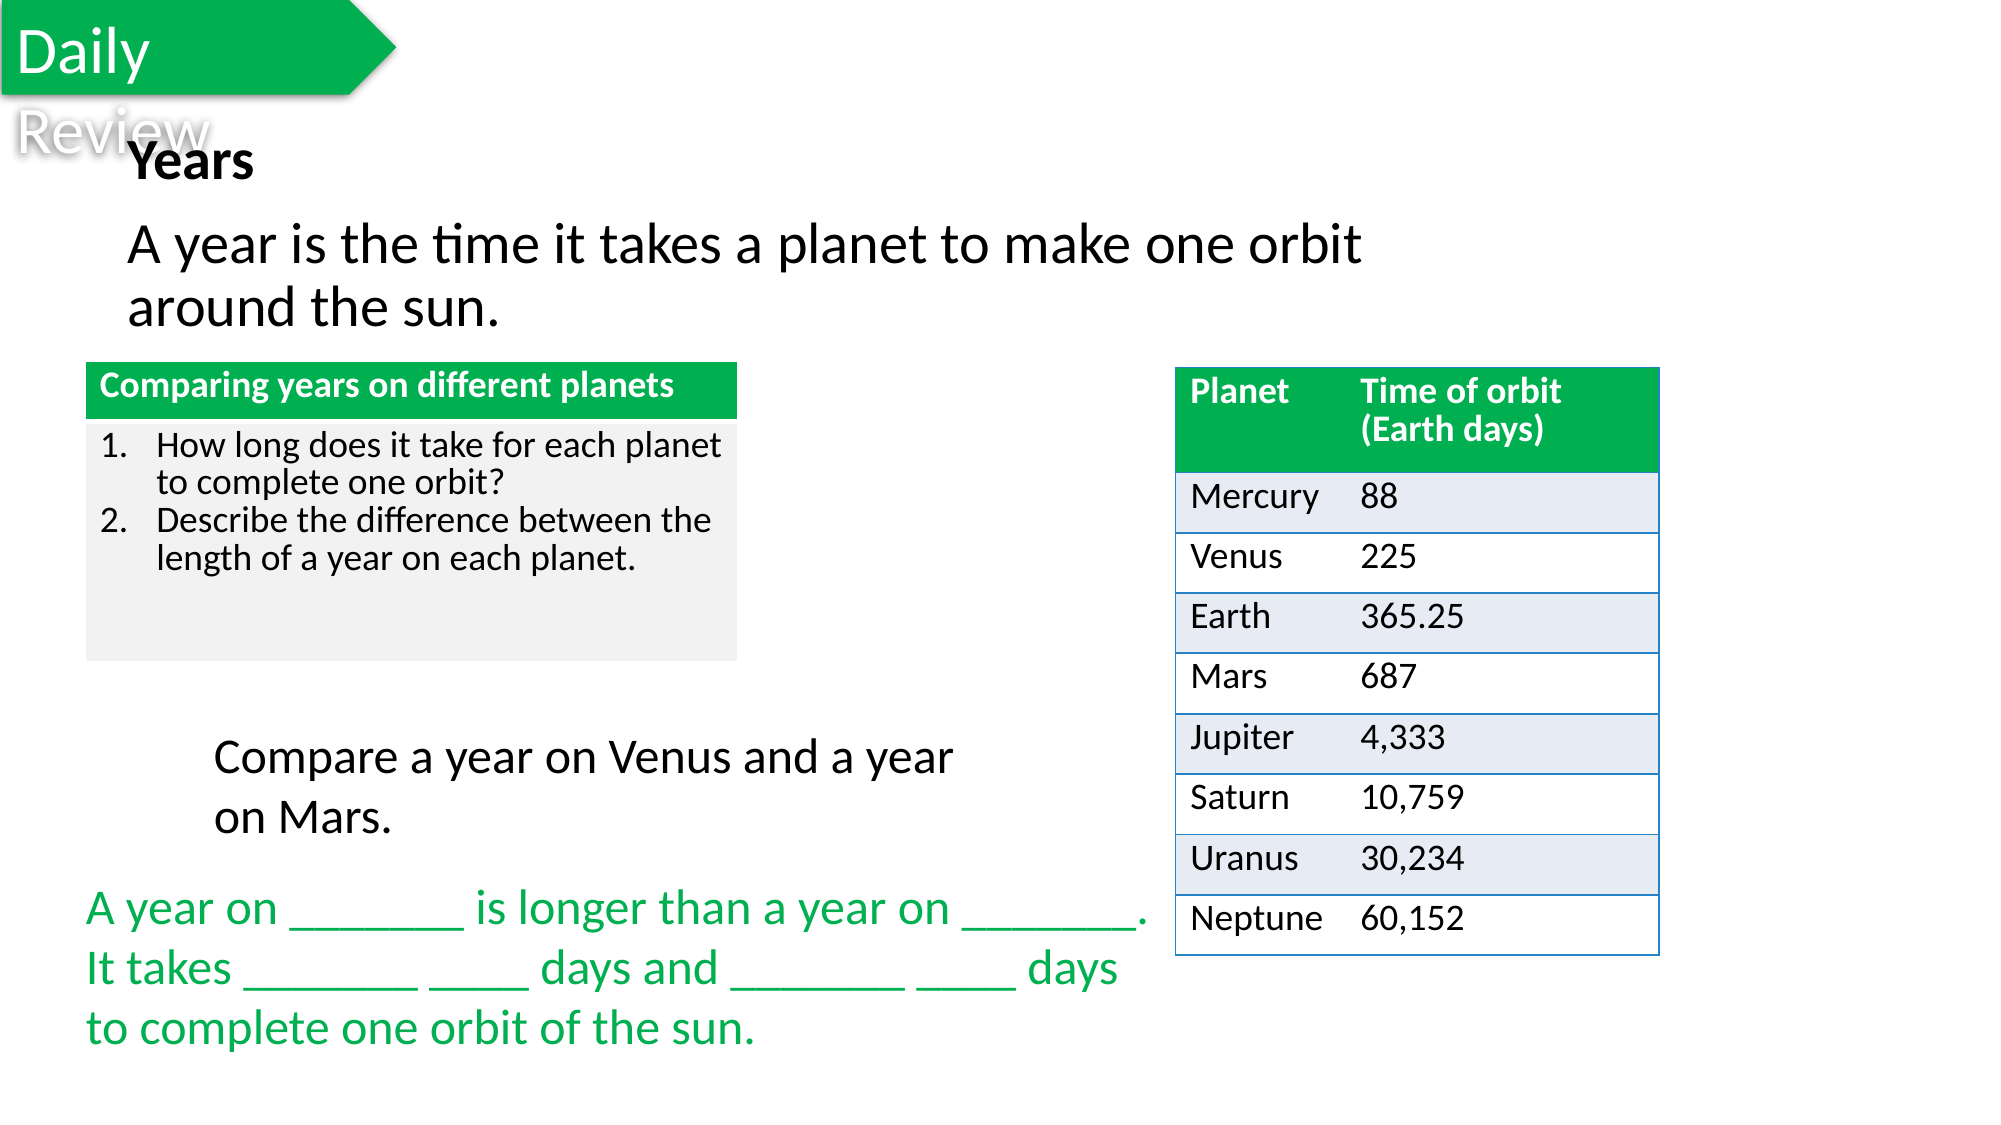

Daily Review
Years
A year is the time it takes a planet to make one orbit around the sun.

| Comparing years on different planets |
| --- |
| How long does it take for each planet to complete one orbit? Describe the difference between the length of a year on each planet. |
| Planet | Time of orbit (Earth days) |
| --- | --- |
| Mercury | 88 |
| Venus | 225 |
| Earth | 365.25 |
| Mars | 687 |
| Jupiter | 4,333 |
| Saturn | 10,759 |
| Uranus | 30,234 |
| Neptune | 60,152 |
Compare a year on Venus and a year on Mars.
A year on _______ is longer than a year on _______. It takes _______ ____ days and _______ ____ days to complete one orbit of the sun.